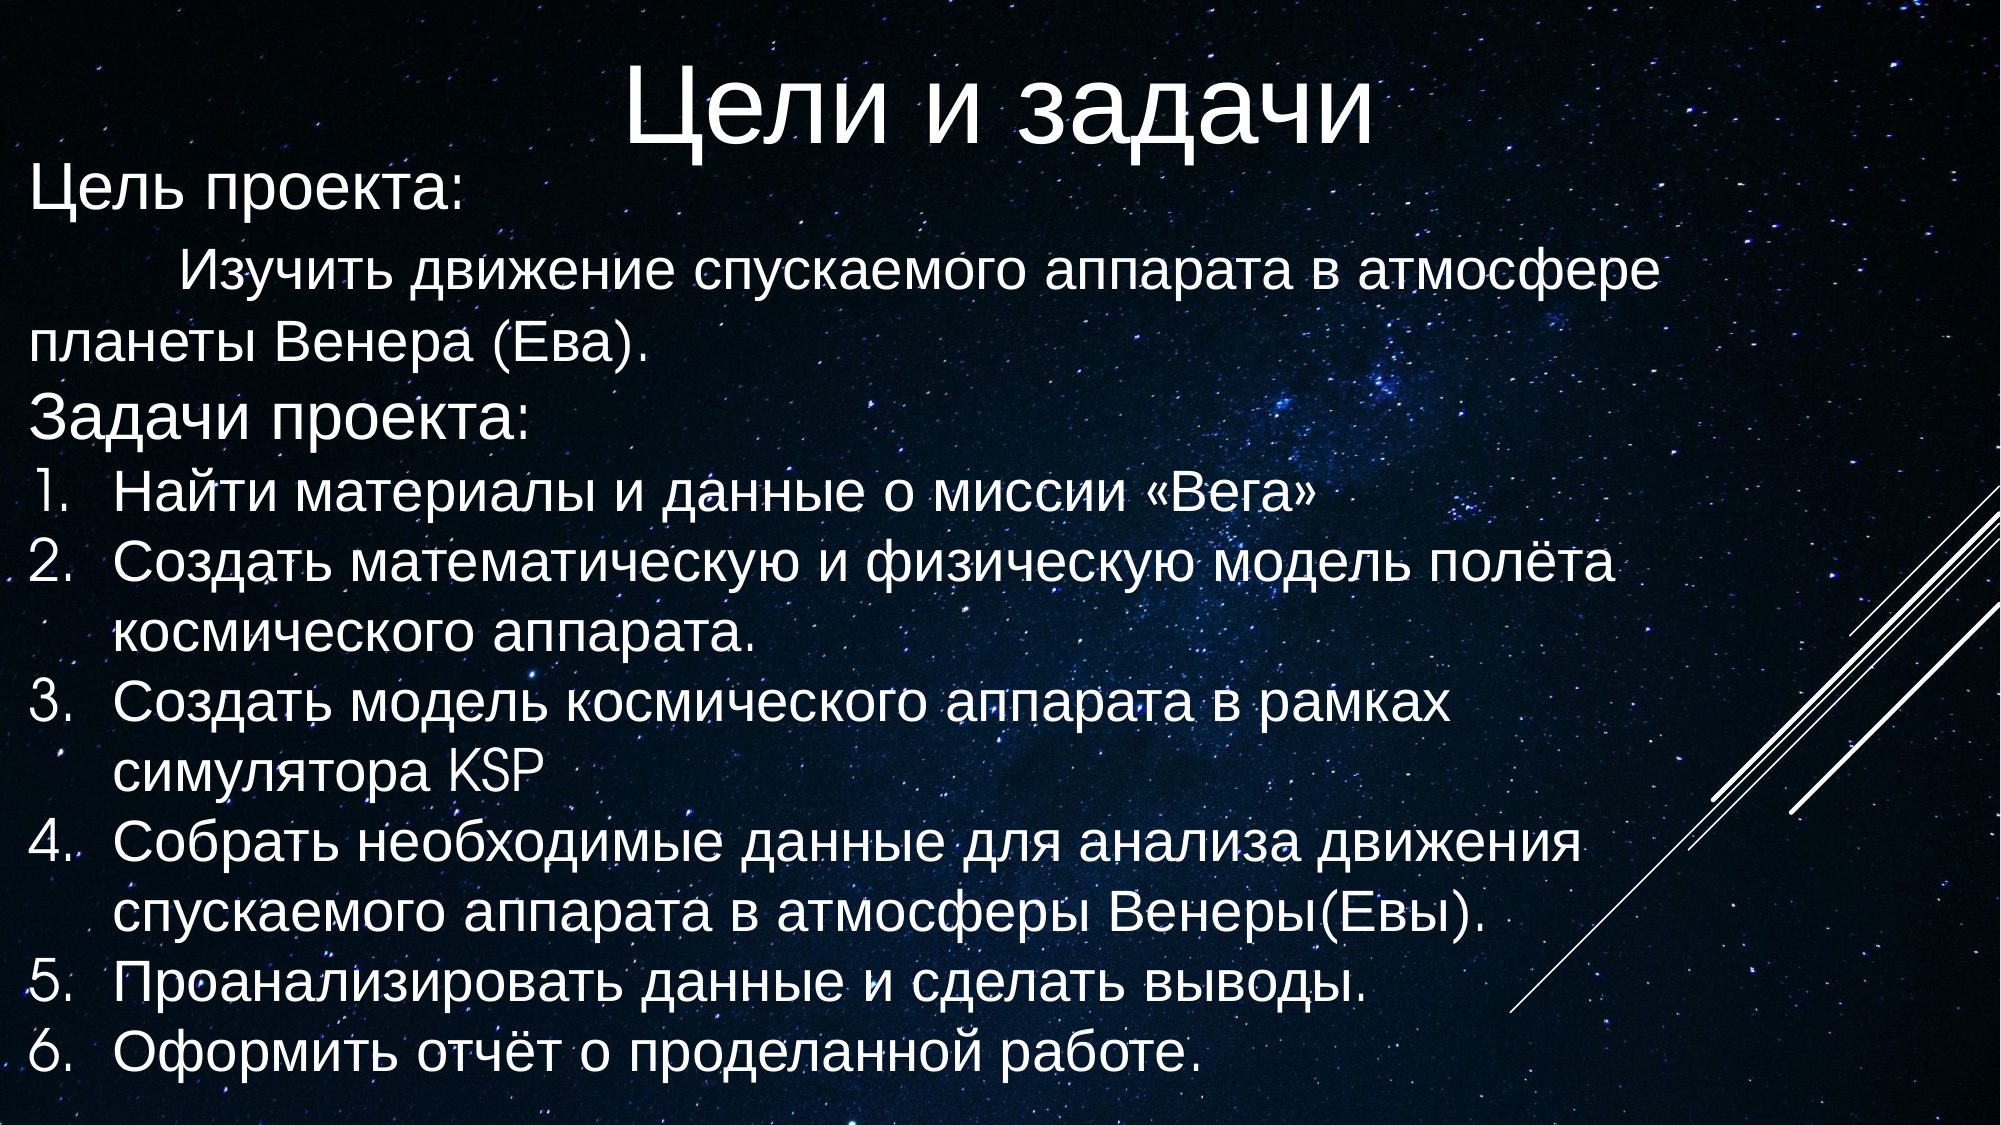

Цели и задачи
Цель проекта:
	Изучить движение спускаемого аппарата в атмосфере планеты Венера (Ева).
Задачи проекта:
Найти материалы и данные о миссии «Вега»
Создать математическую и физическую модель полёта космического аппарата.
Создать модель космического аппарата в рамках симулятора KSP
Собрать необходимые данные для анализа движения спускаемого аппарата в атмосферы Венеры(Евы).
Проанализировать данные и сделать выводы.
Оформить отчёт о проделанной работе.